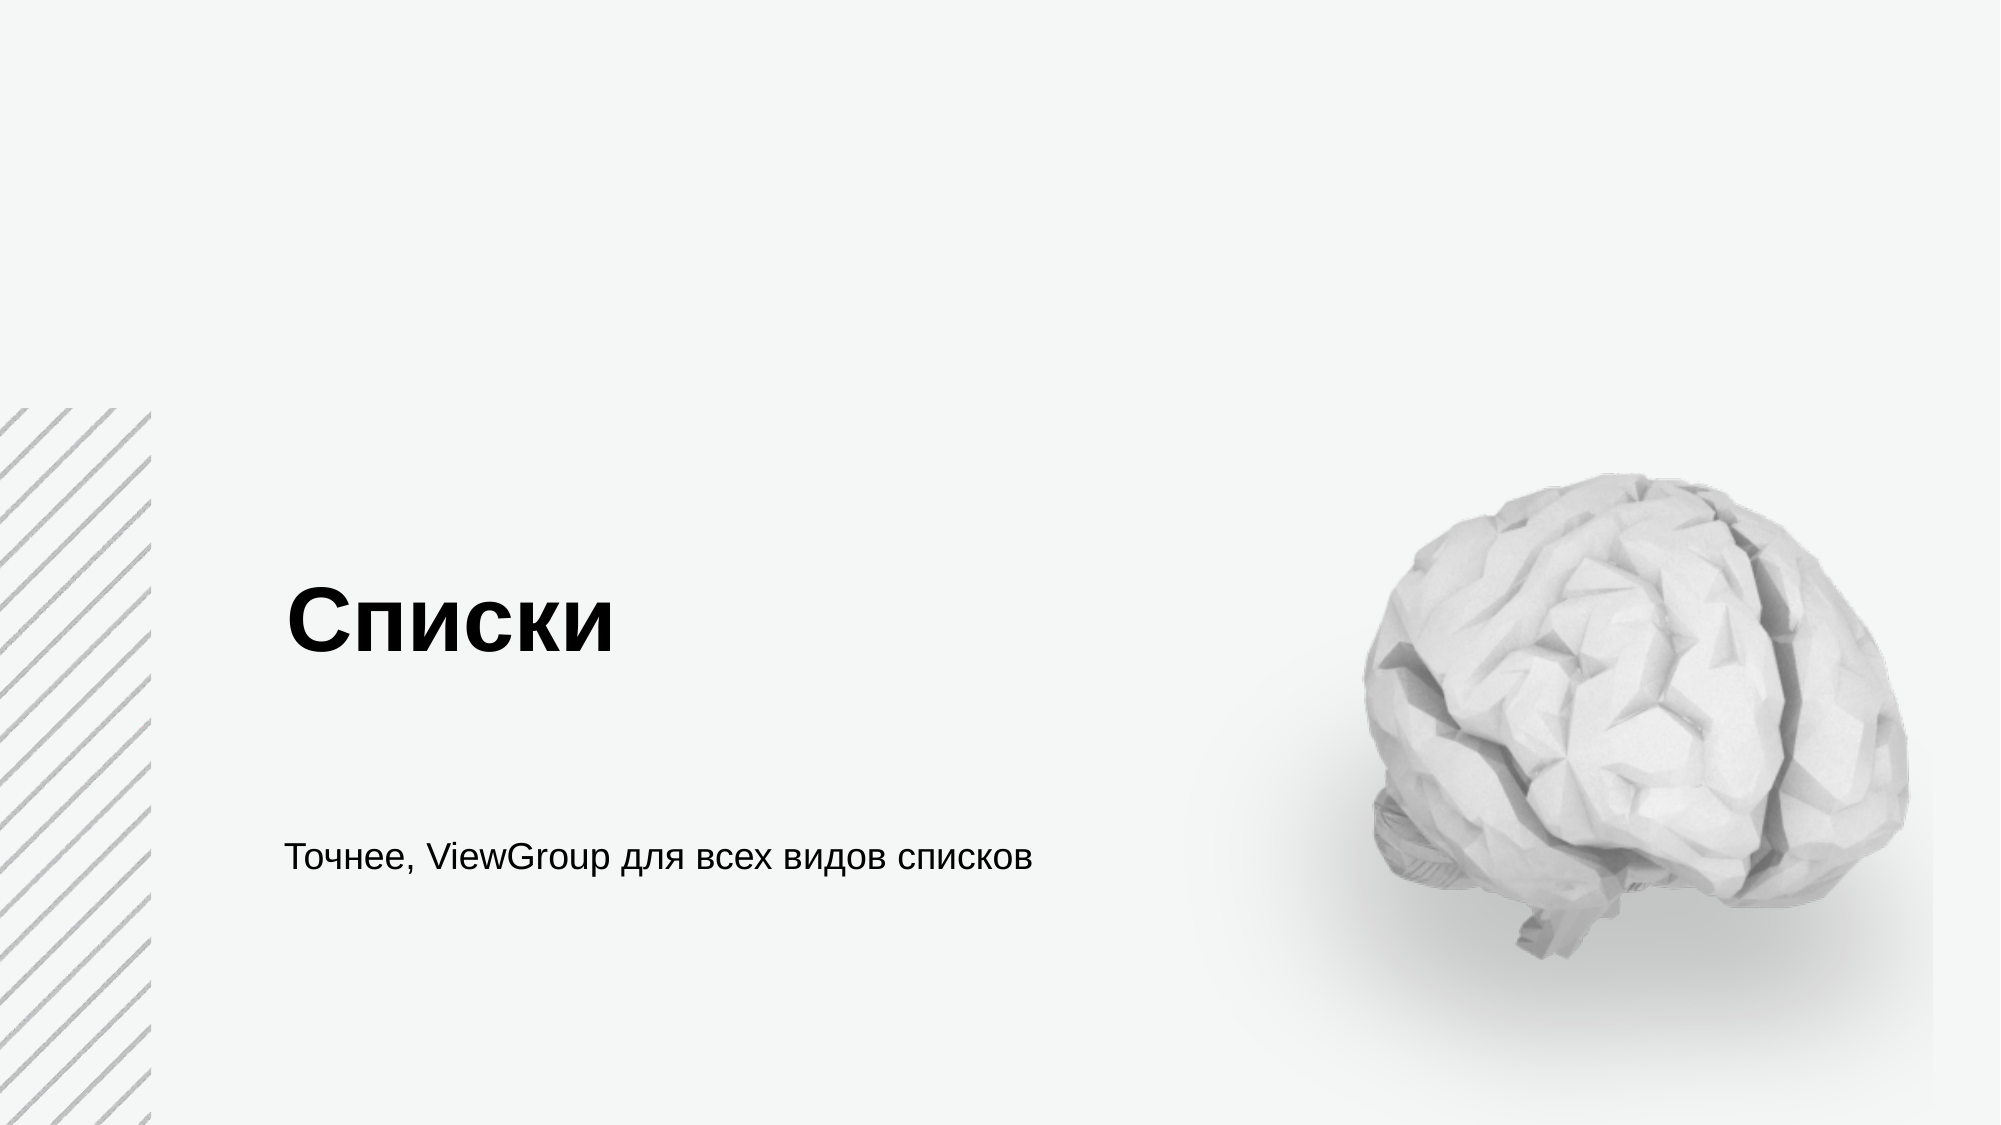

Списки
Точнее, ViewGroup для всех видов списков